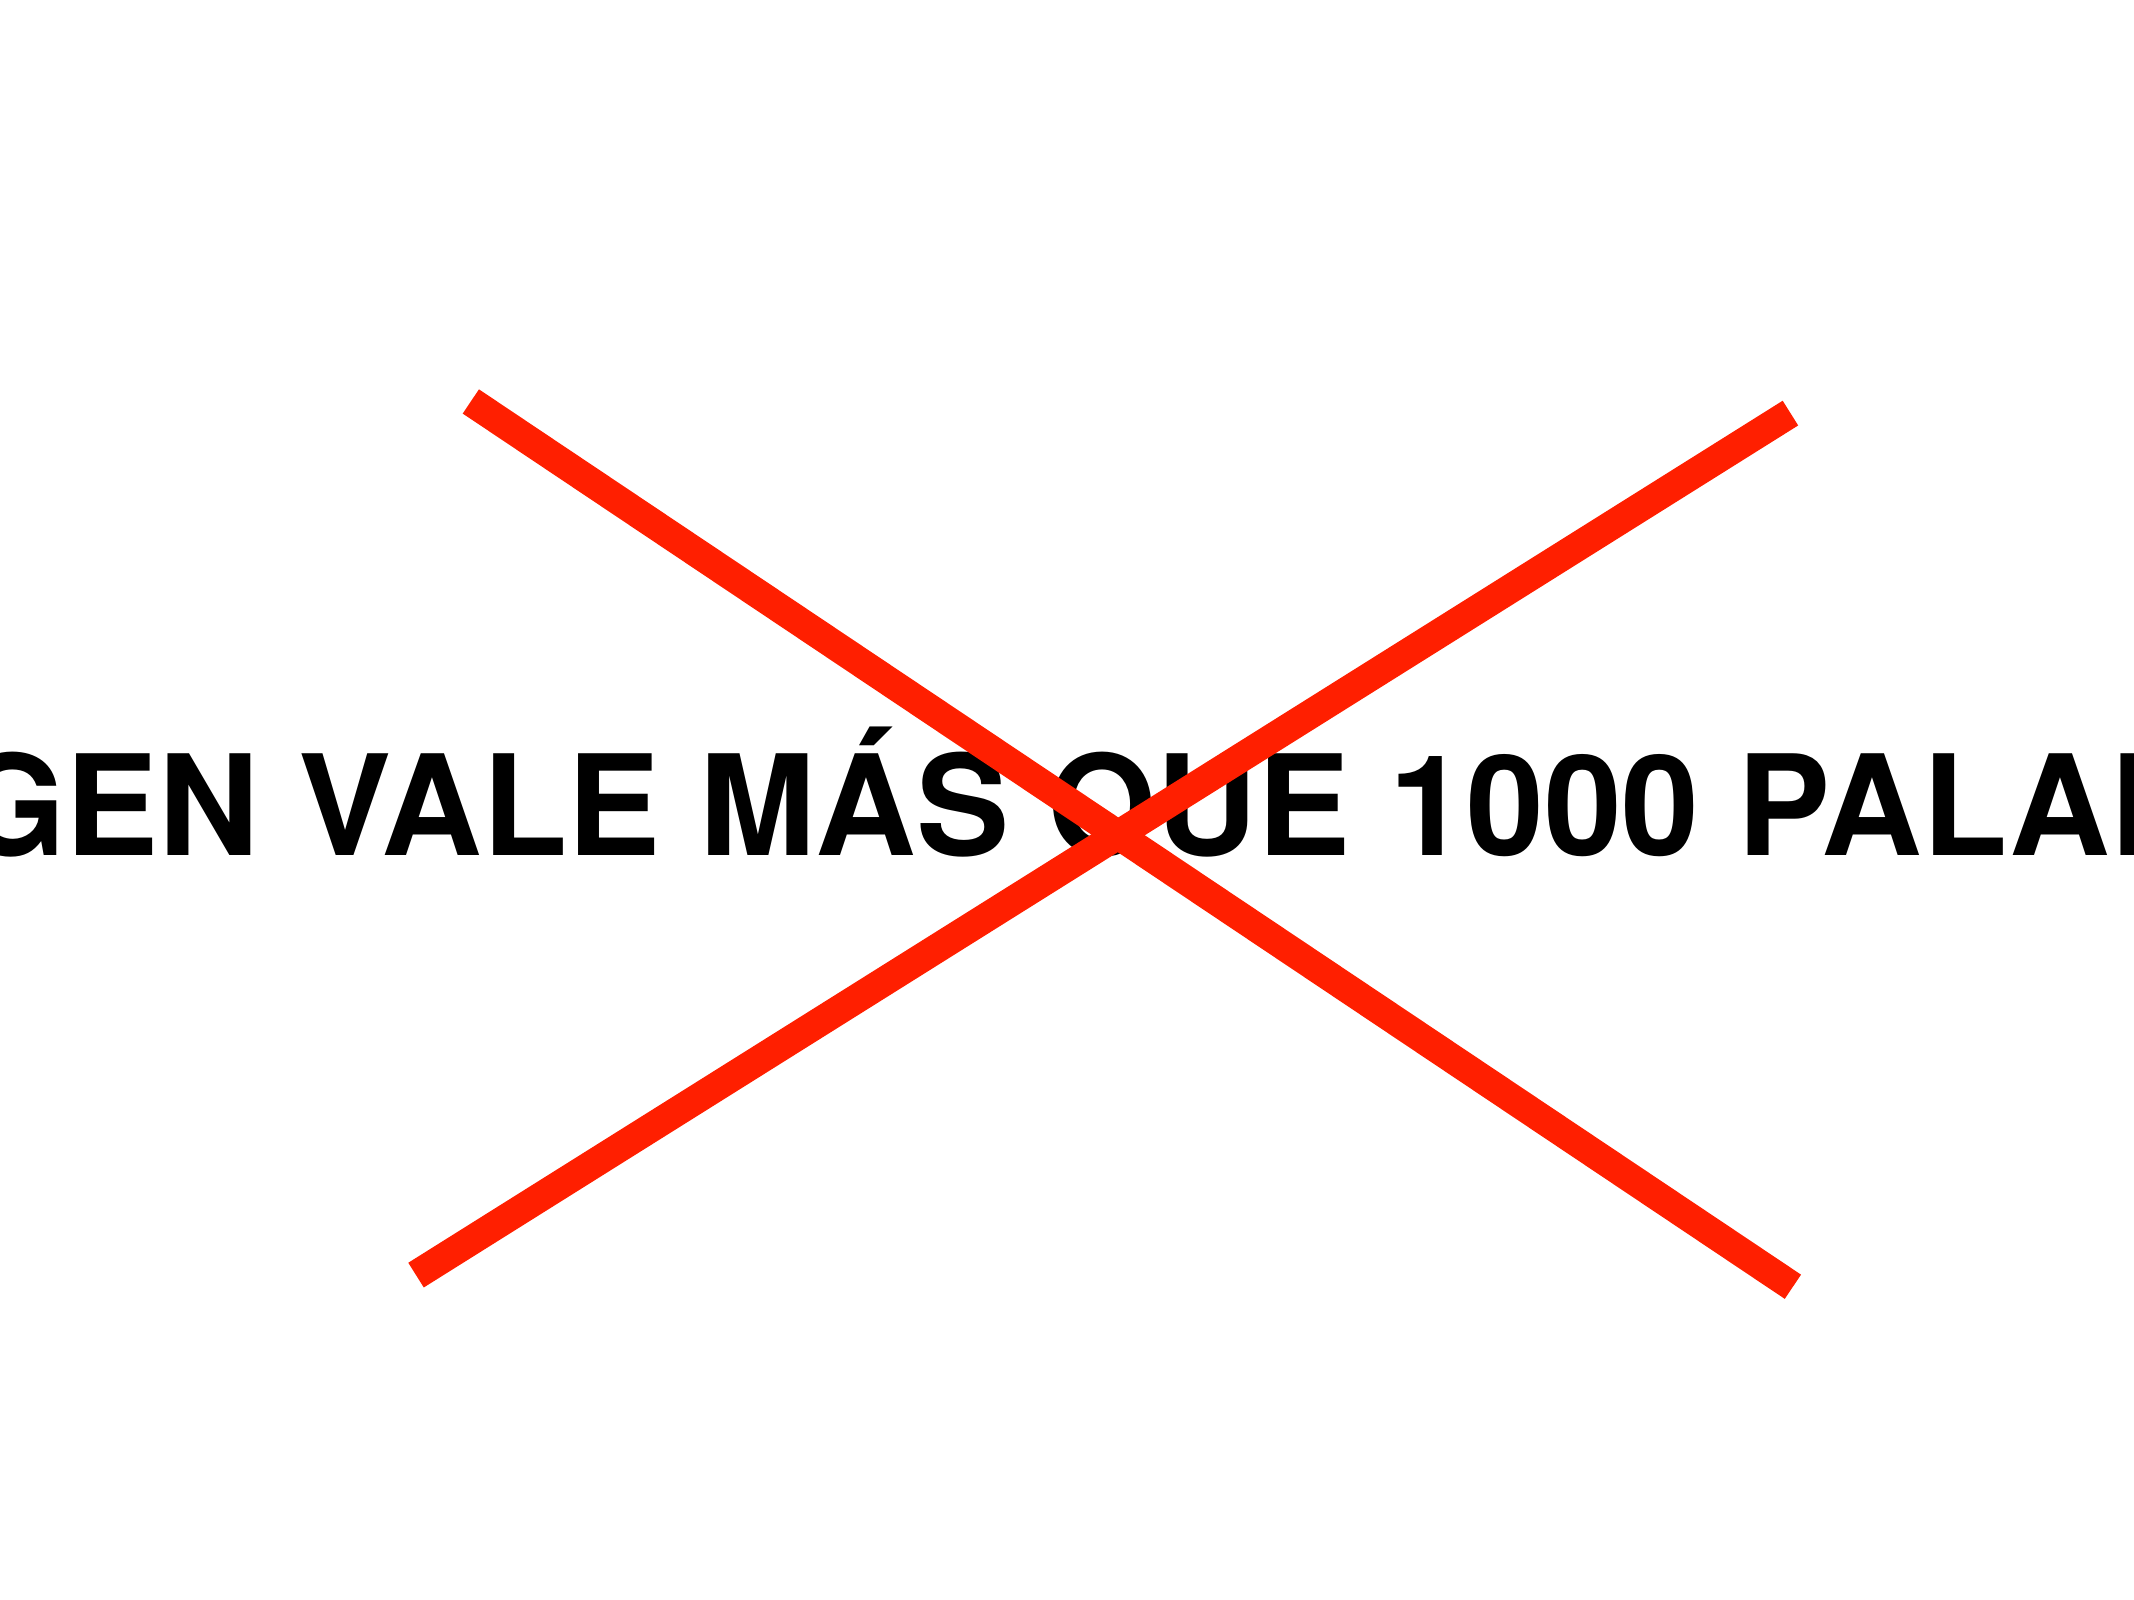

1 IMAGEN VALE MÁS QUE 1000 PALABRAS